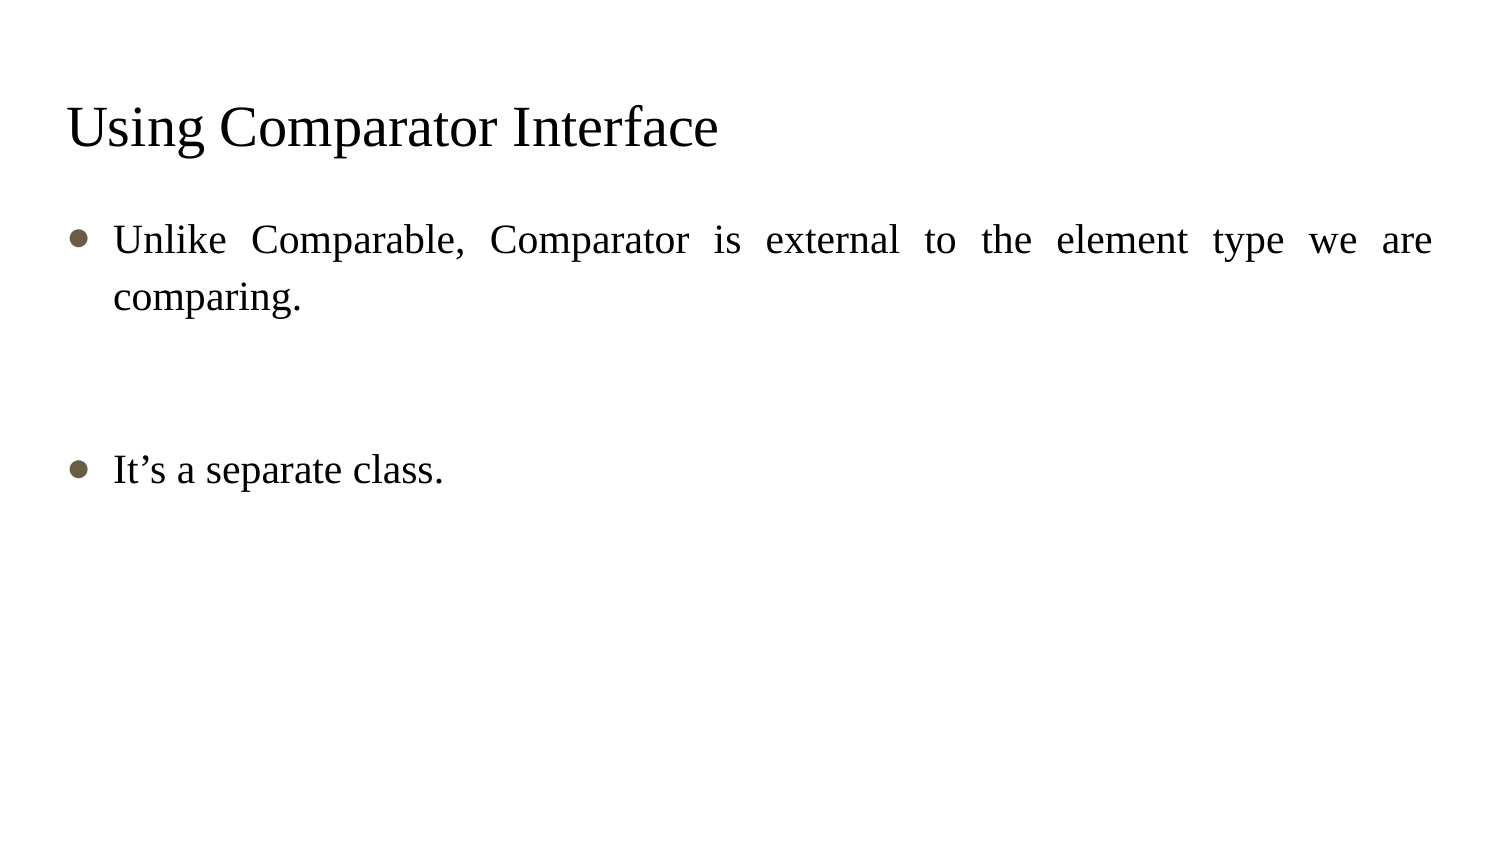

# Using Comparator Interface
Unlike Comparable, Comparator is external to the element type we are comparing.

It’s a separate class.